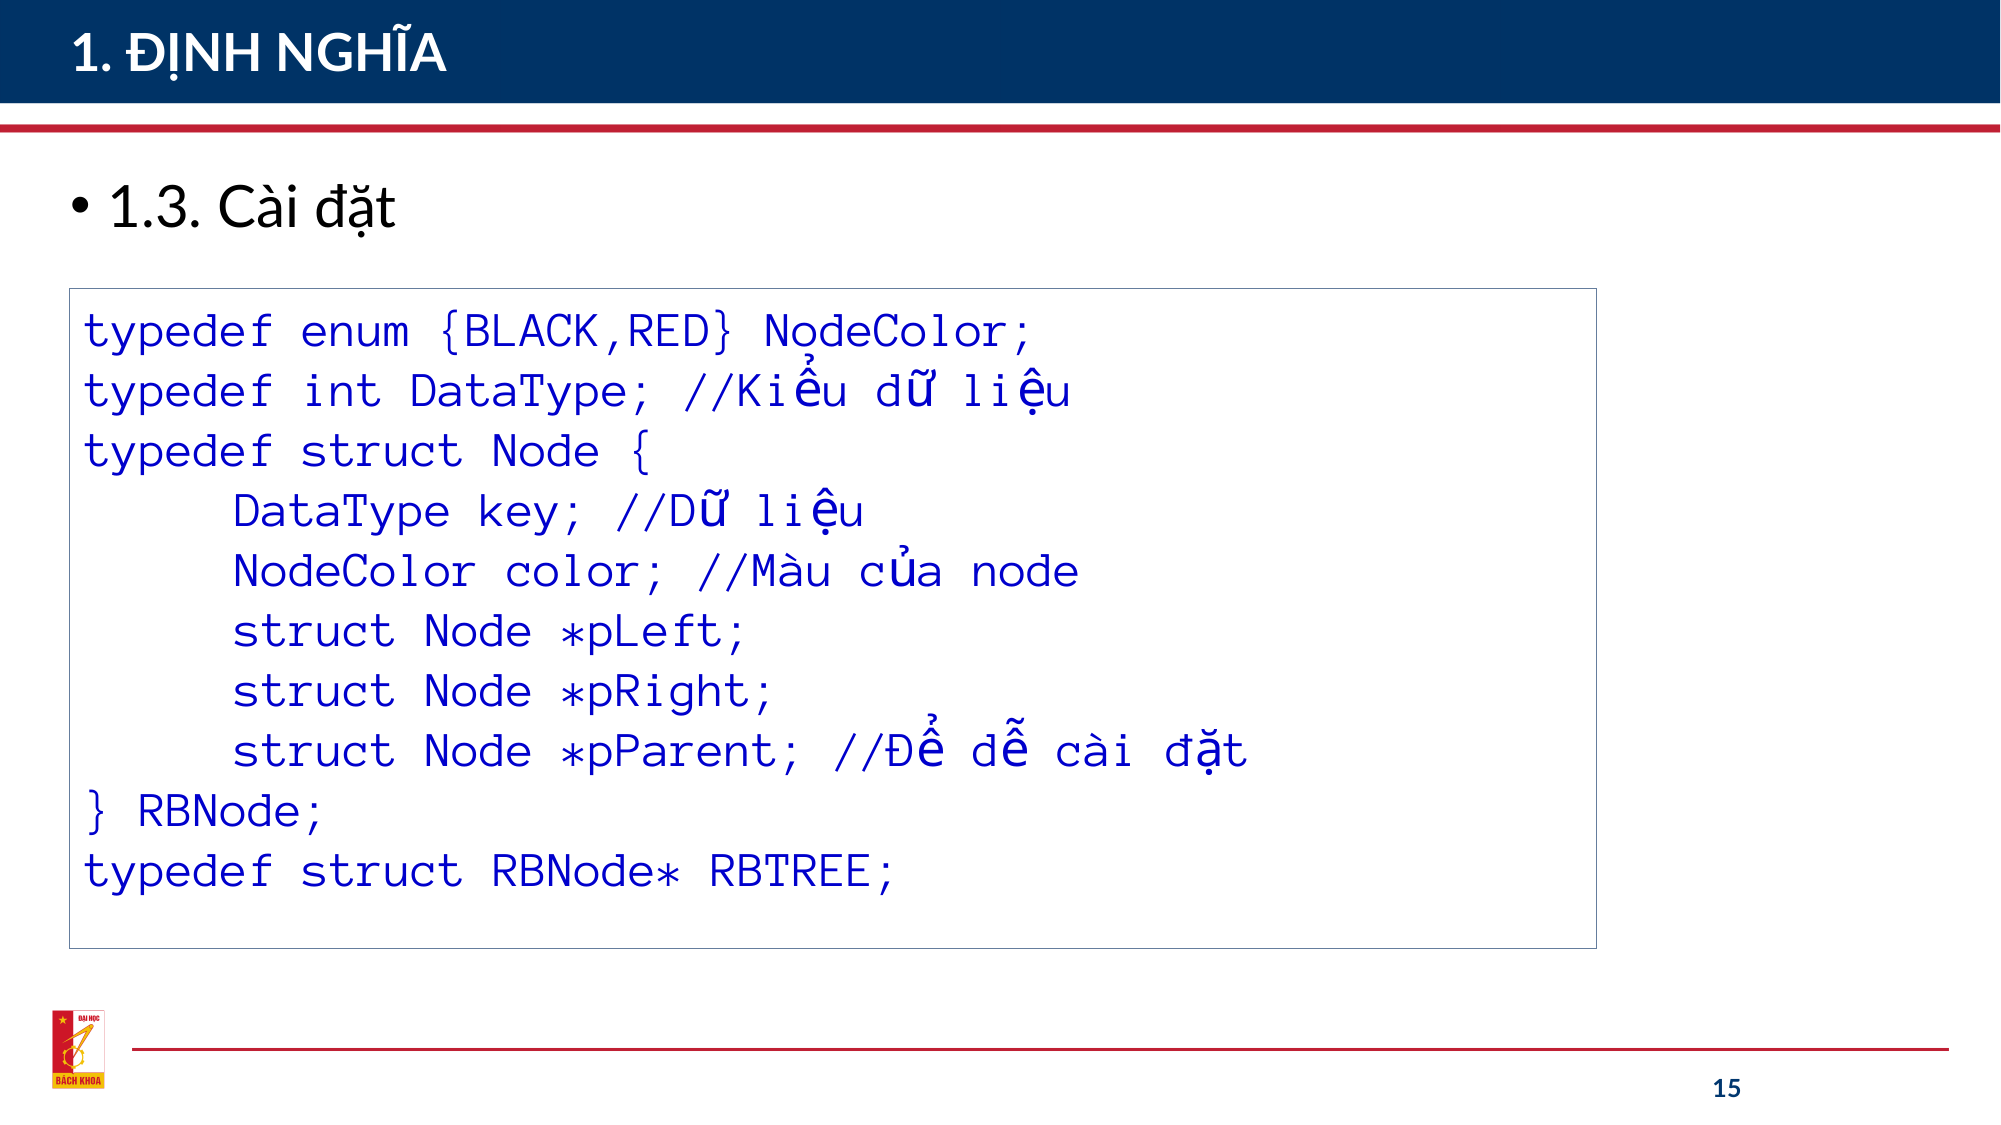

# 1. ĐỊNH NGHĨA
1.3. Cài đặt
typedef enum {BLACK,RED} NodeColor;
typedef int DataType; //Kiểu dữ liệu
typedef struct Node {
	DataType key; //Dữ liệu
	NodeColor color; //Màu của node
	struct Node *pLeft;
	struct Node *pRight;
	struct Node *pParent; //Để dễ cài đặt
} RBNode;
typedef struct RBNode* RBTREE;

:
15